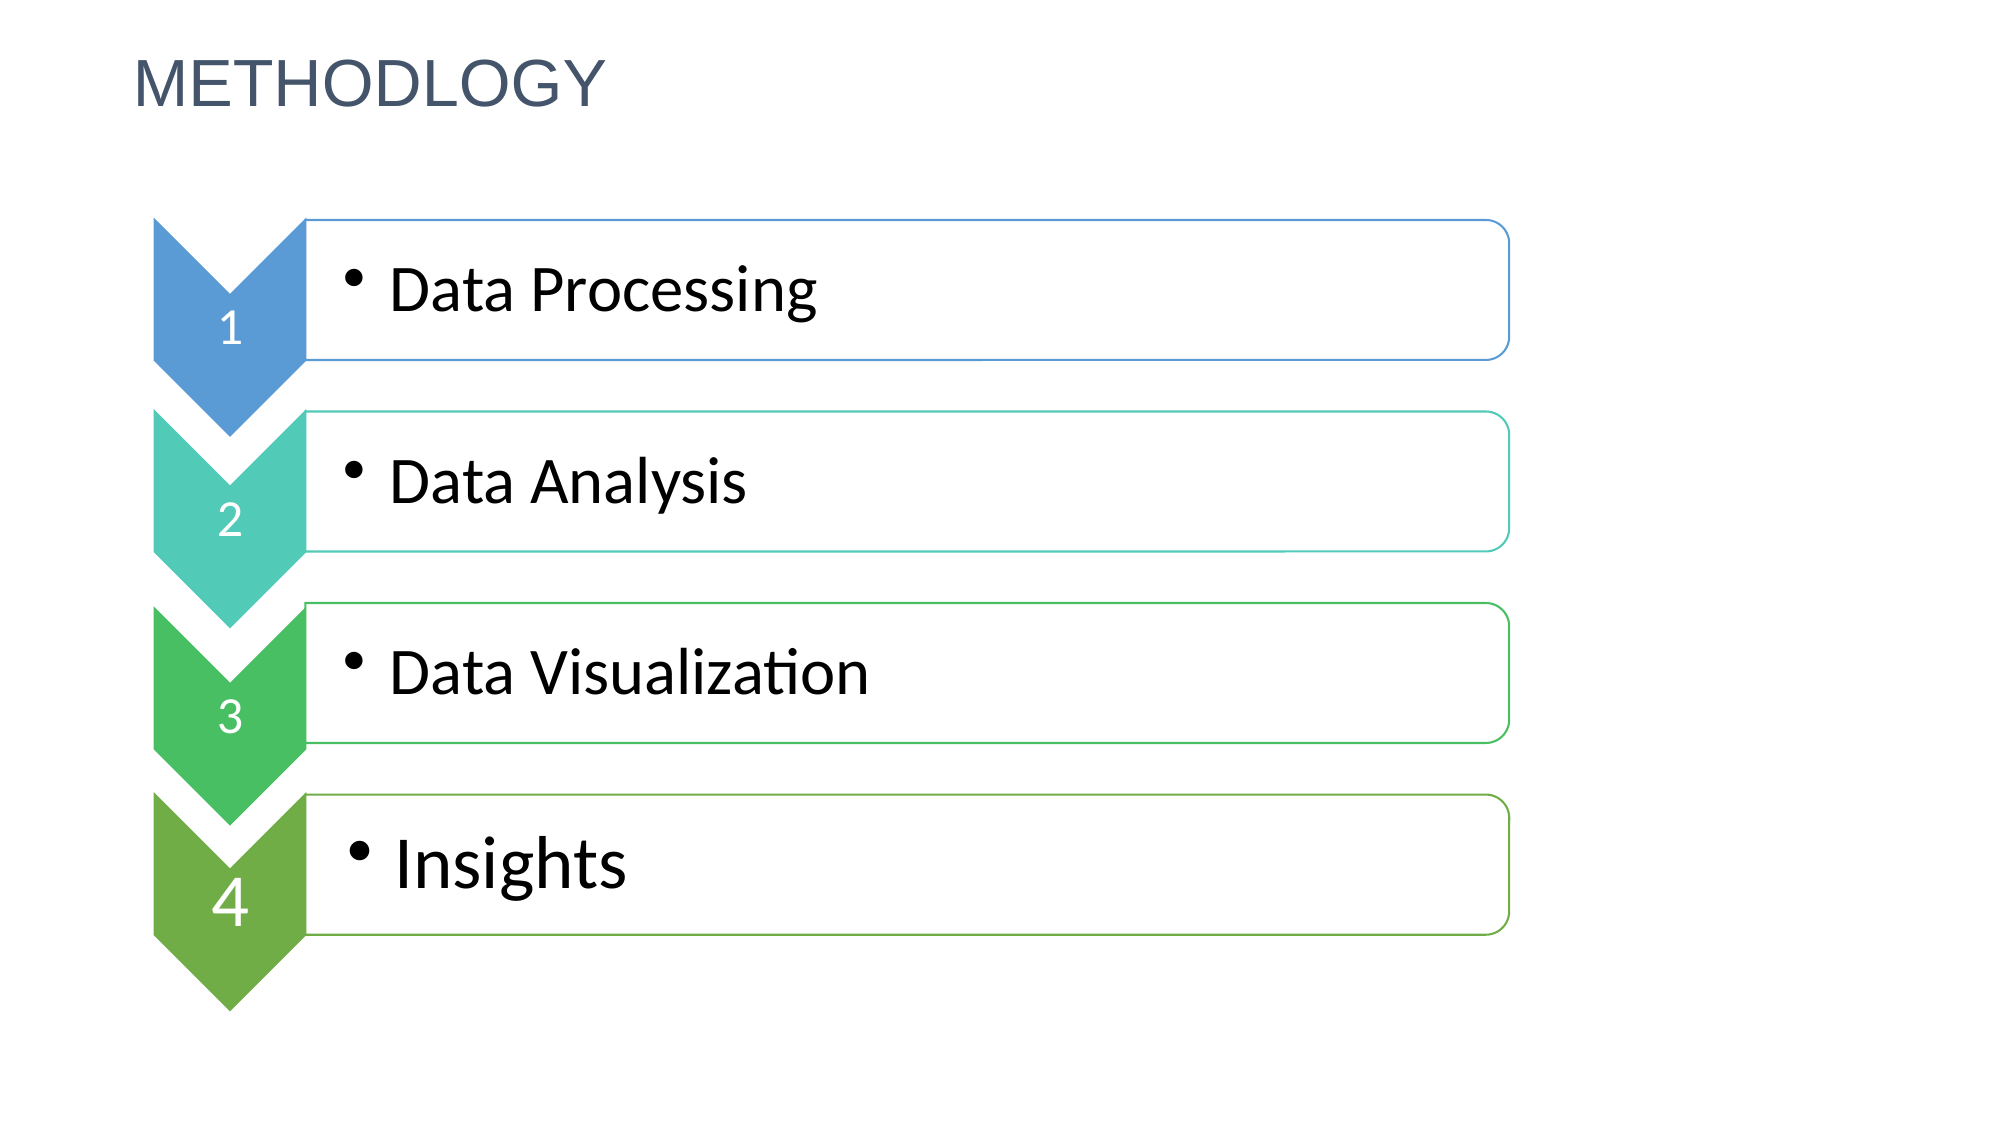

METHODLOGY
1
Data Processing
2
Data Analysis
3
Data Visualization
4
Insights